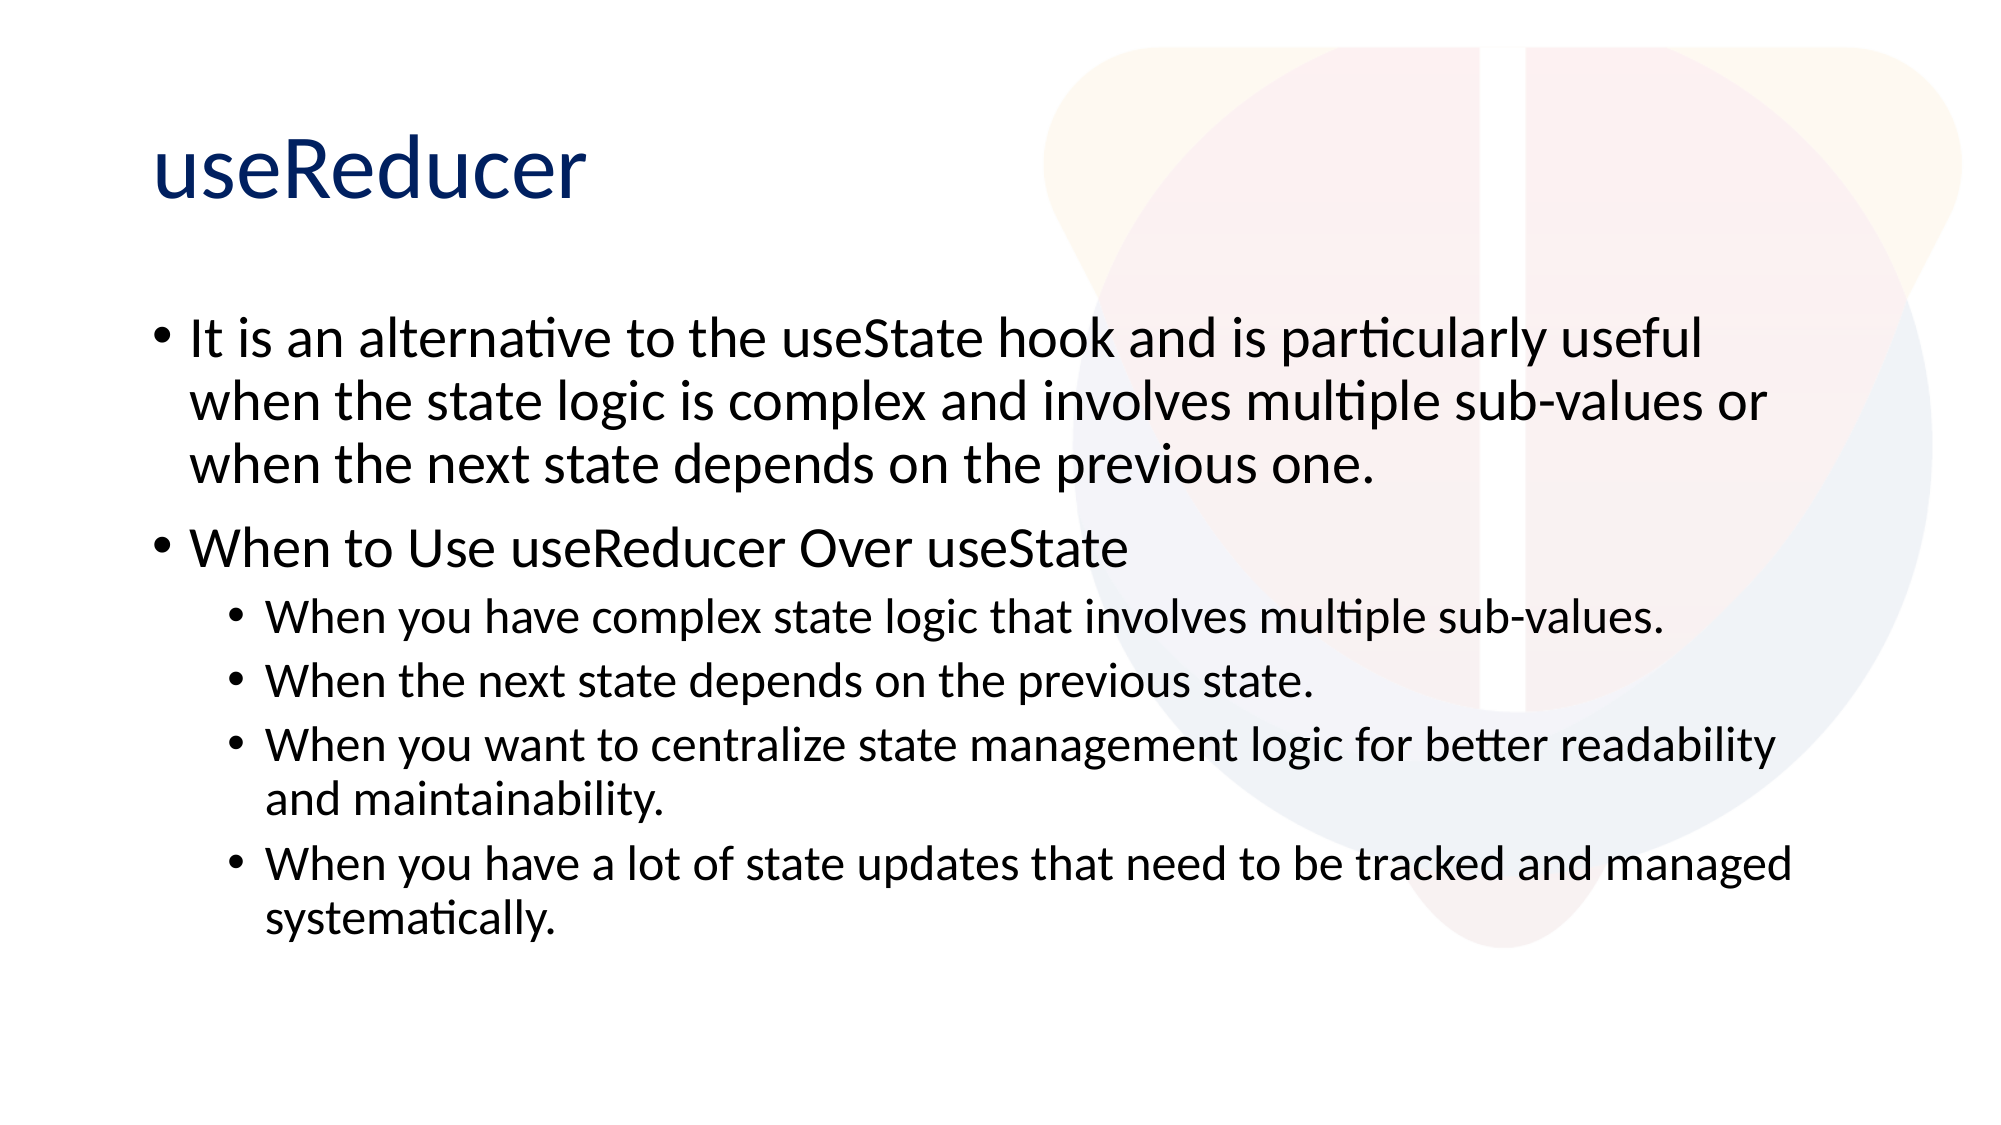

# useReducer
It is an alternative to the useState hook and is particularly useful when the state logic is complex and involves multiple sub-values or when the next state depends on the previous one.
When to Use useReducer Over useState
When you have complex state logic that involves multiple sub-values.
When the next state depends on the previous state.
When you want to centralize state management logic for better readability and maintainability.
When you have a lot of state updates that need to be tracked and managed systematically.